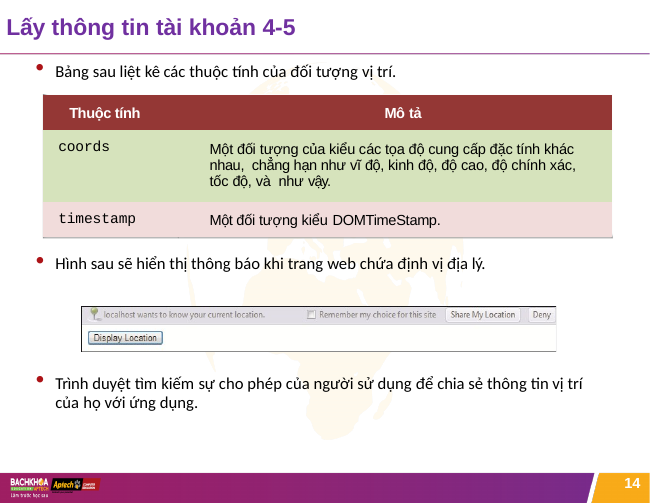

# Lấy thông tin tài khoản 4-5
Bảng sau liệt kê các thuộc tính của đối tượng vị trí.

| Thuộc tính | Mô tả |
| --- | --- |
| coords | Một đối tượng của kiểu các tọa độ cung cấp đặc tính khác nhau, chẳng hạn như vĩ độ, kinh độ, độ cao, độ chính xác, tốc độ, và như vậy. |
| timestamp | Một đối tượng kiểu DOMTimeStamp. |
Hình sau sẽ hiển thị thông báo khi trang web chứa định vị địa lý.

Trình duyệt tìm kiếm sự cho phép của người sử dụng để chia sẻ thông tin vị trí  của họ với ứng dụng.
14